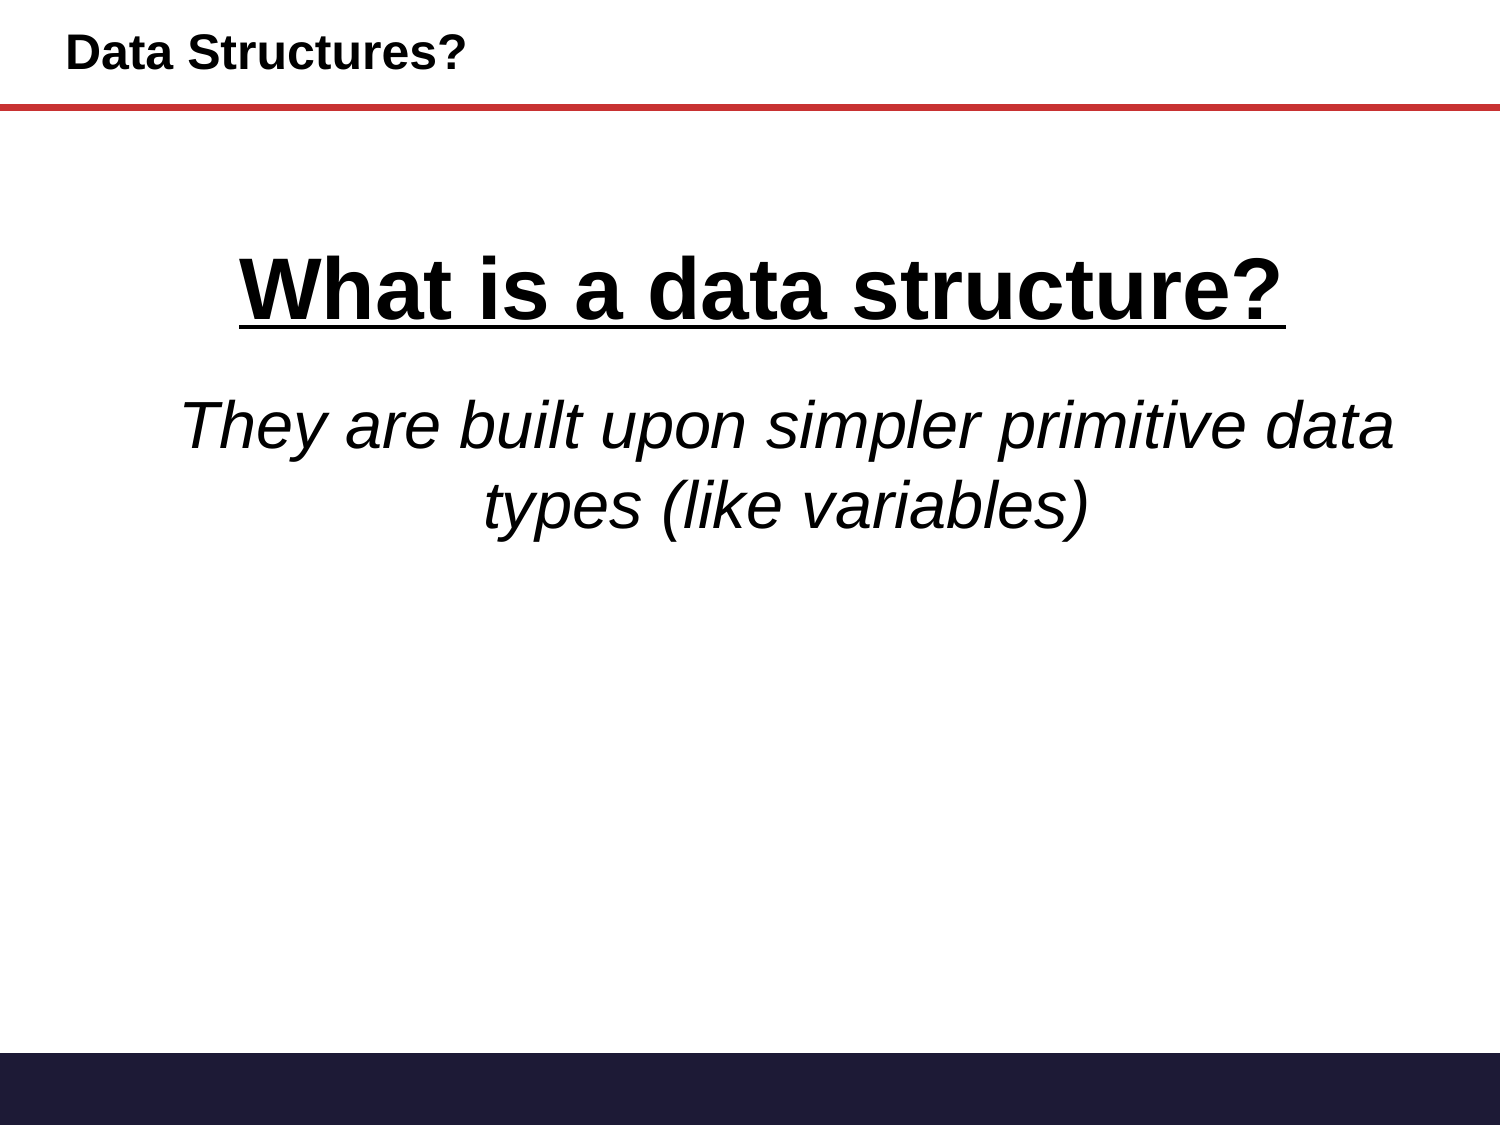

# Data Structures?
What is a data structure?
They are built upon simpler primitive data types (like variables)